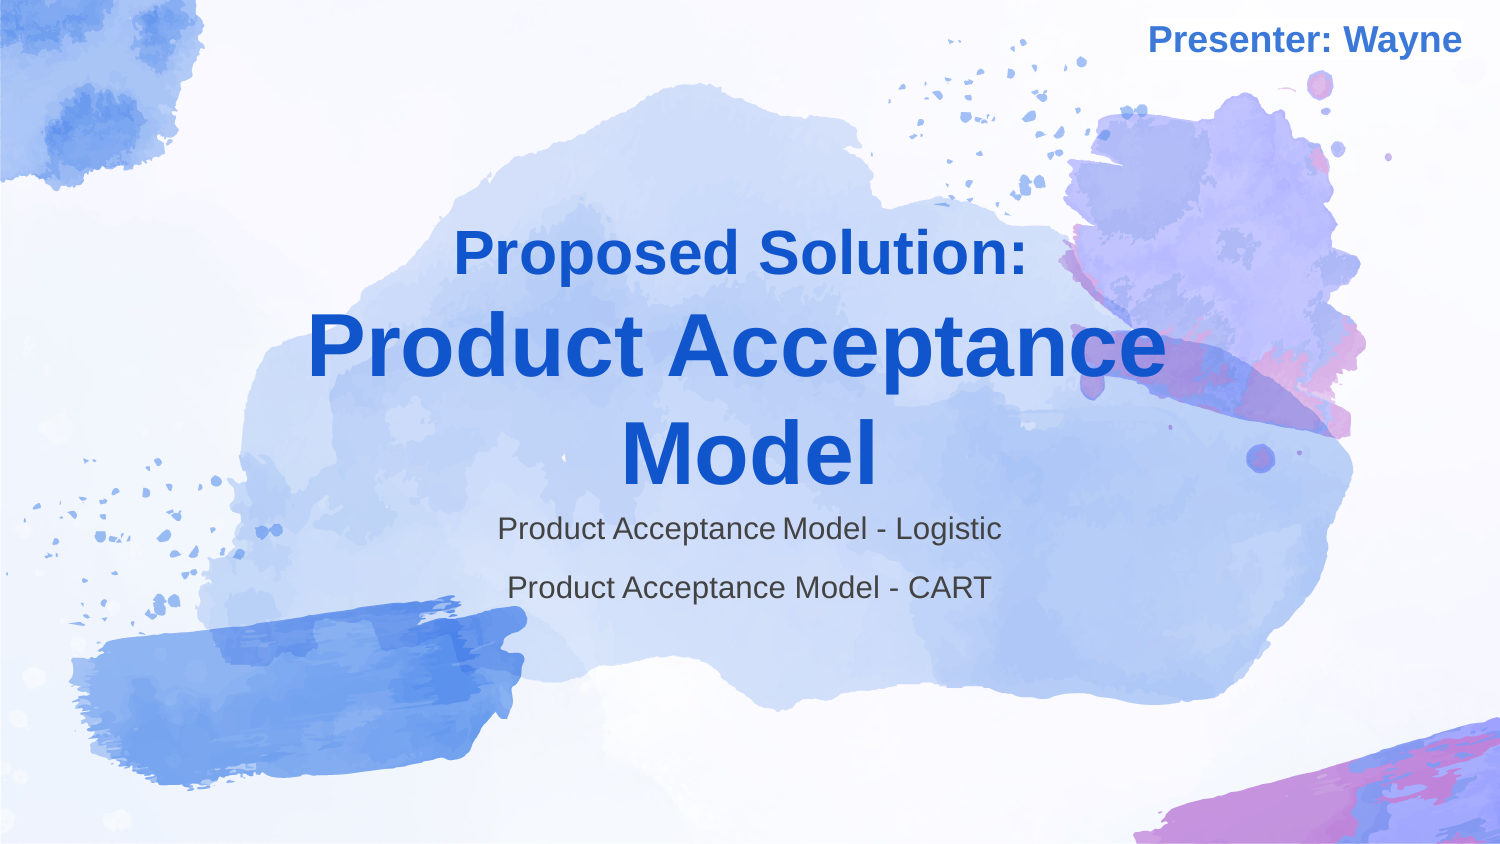

Presenter: Wayne
# Proposed Solution:
Product Acceptance
Model
Product Acceptance Model - Logistic
Product Acceptance Model - CART